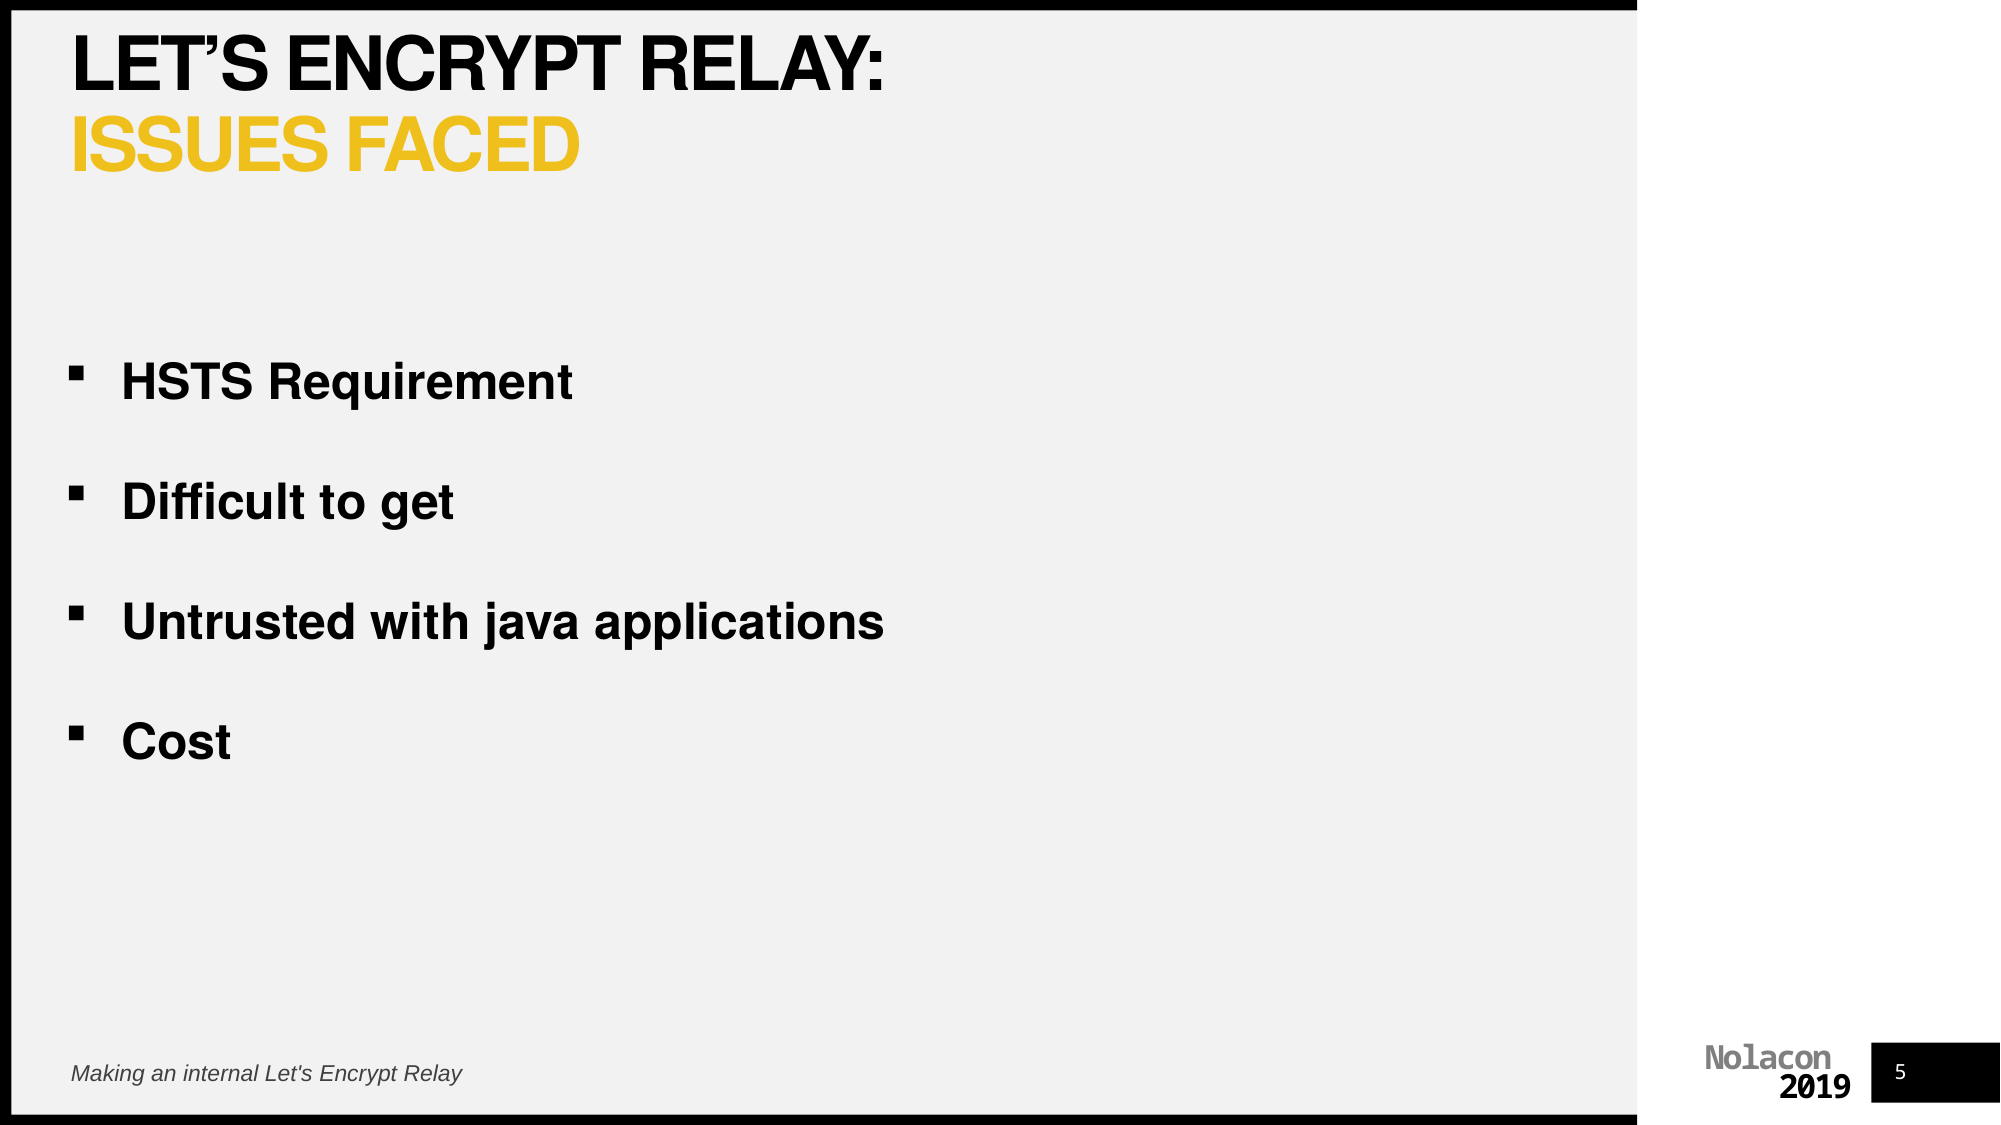

# Let’s Encrypt Relay: iSSUES Faced
HSTS Requirement

Difficult to get

Untrusted with java applications

Cost

Making an internal Let's Encrypt Relay
5